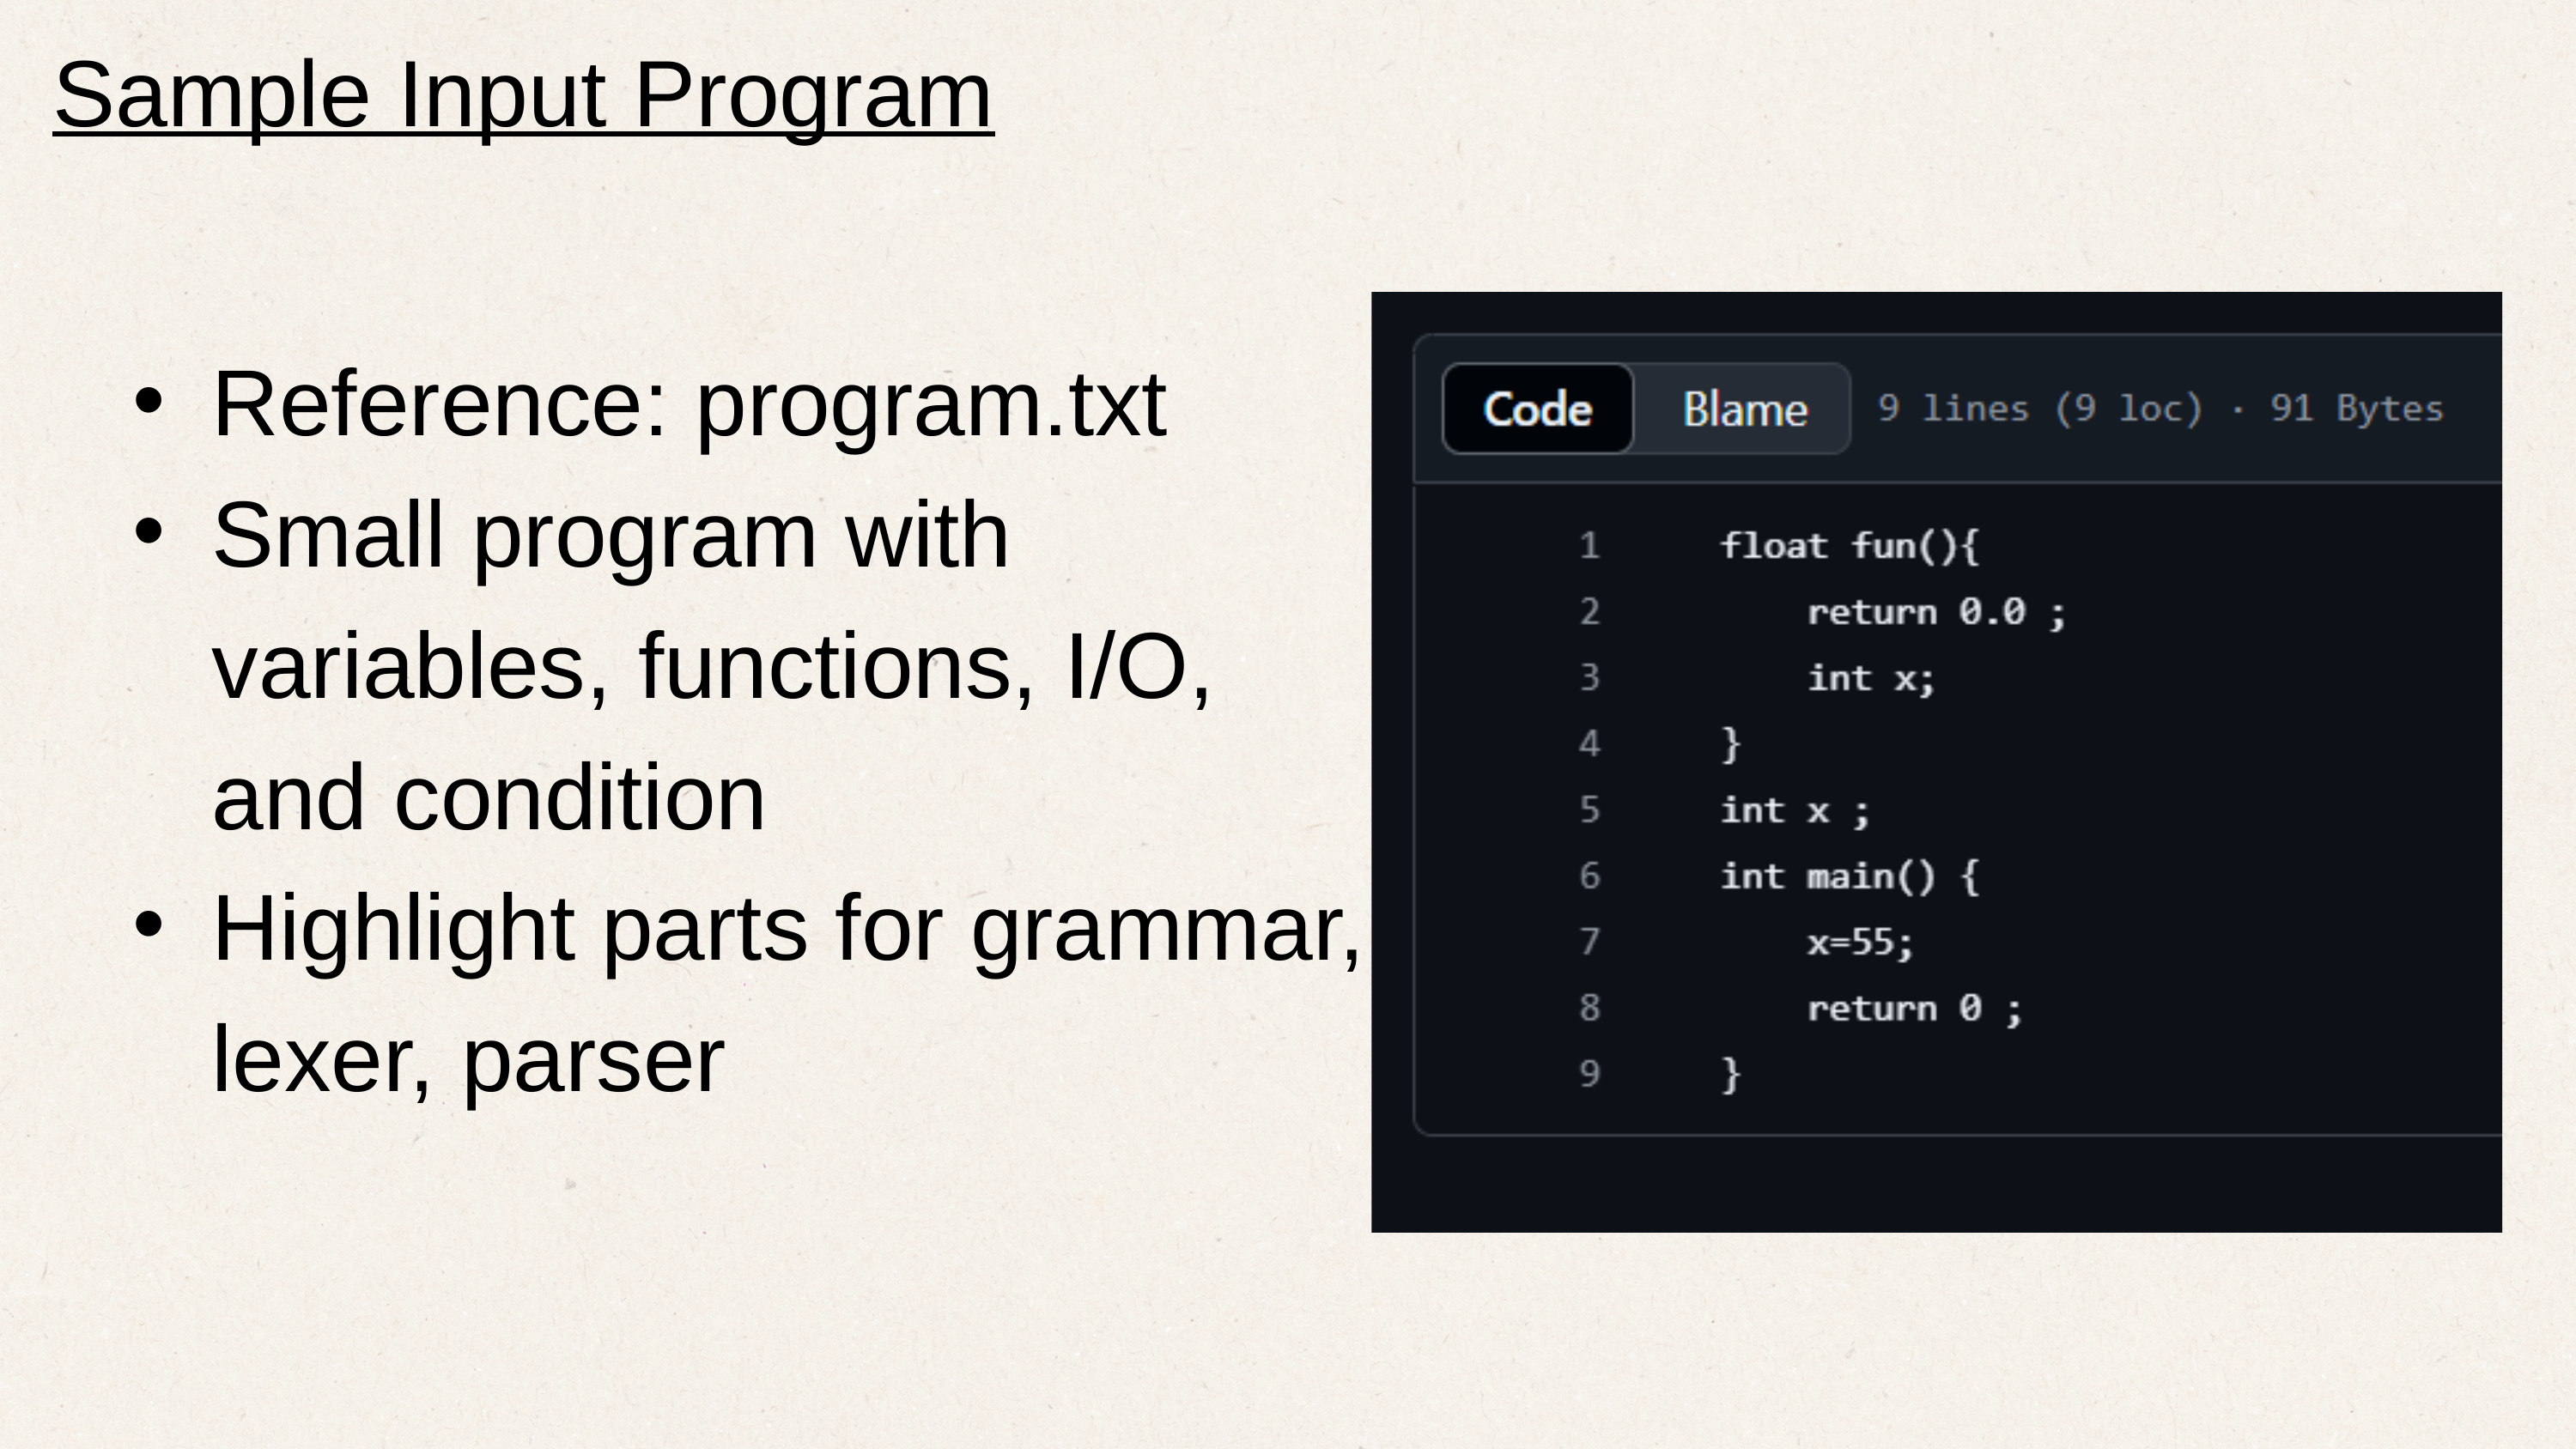

Sample Input Program

Reference: program.txt
Small program with variables, functions, I/O, and condition
Highlight parts for grammar, lexer, parser